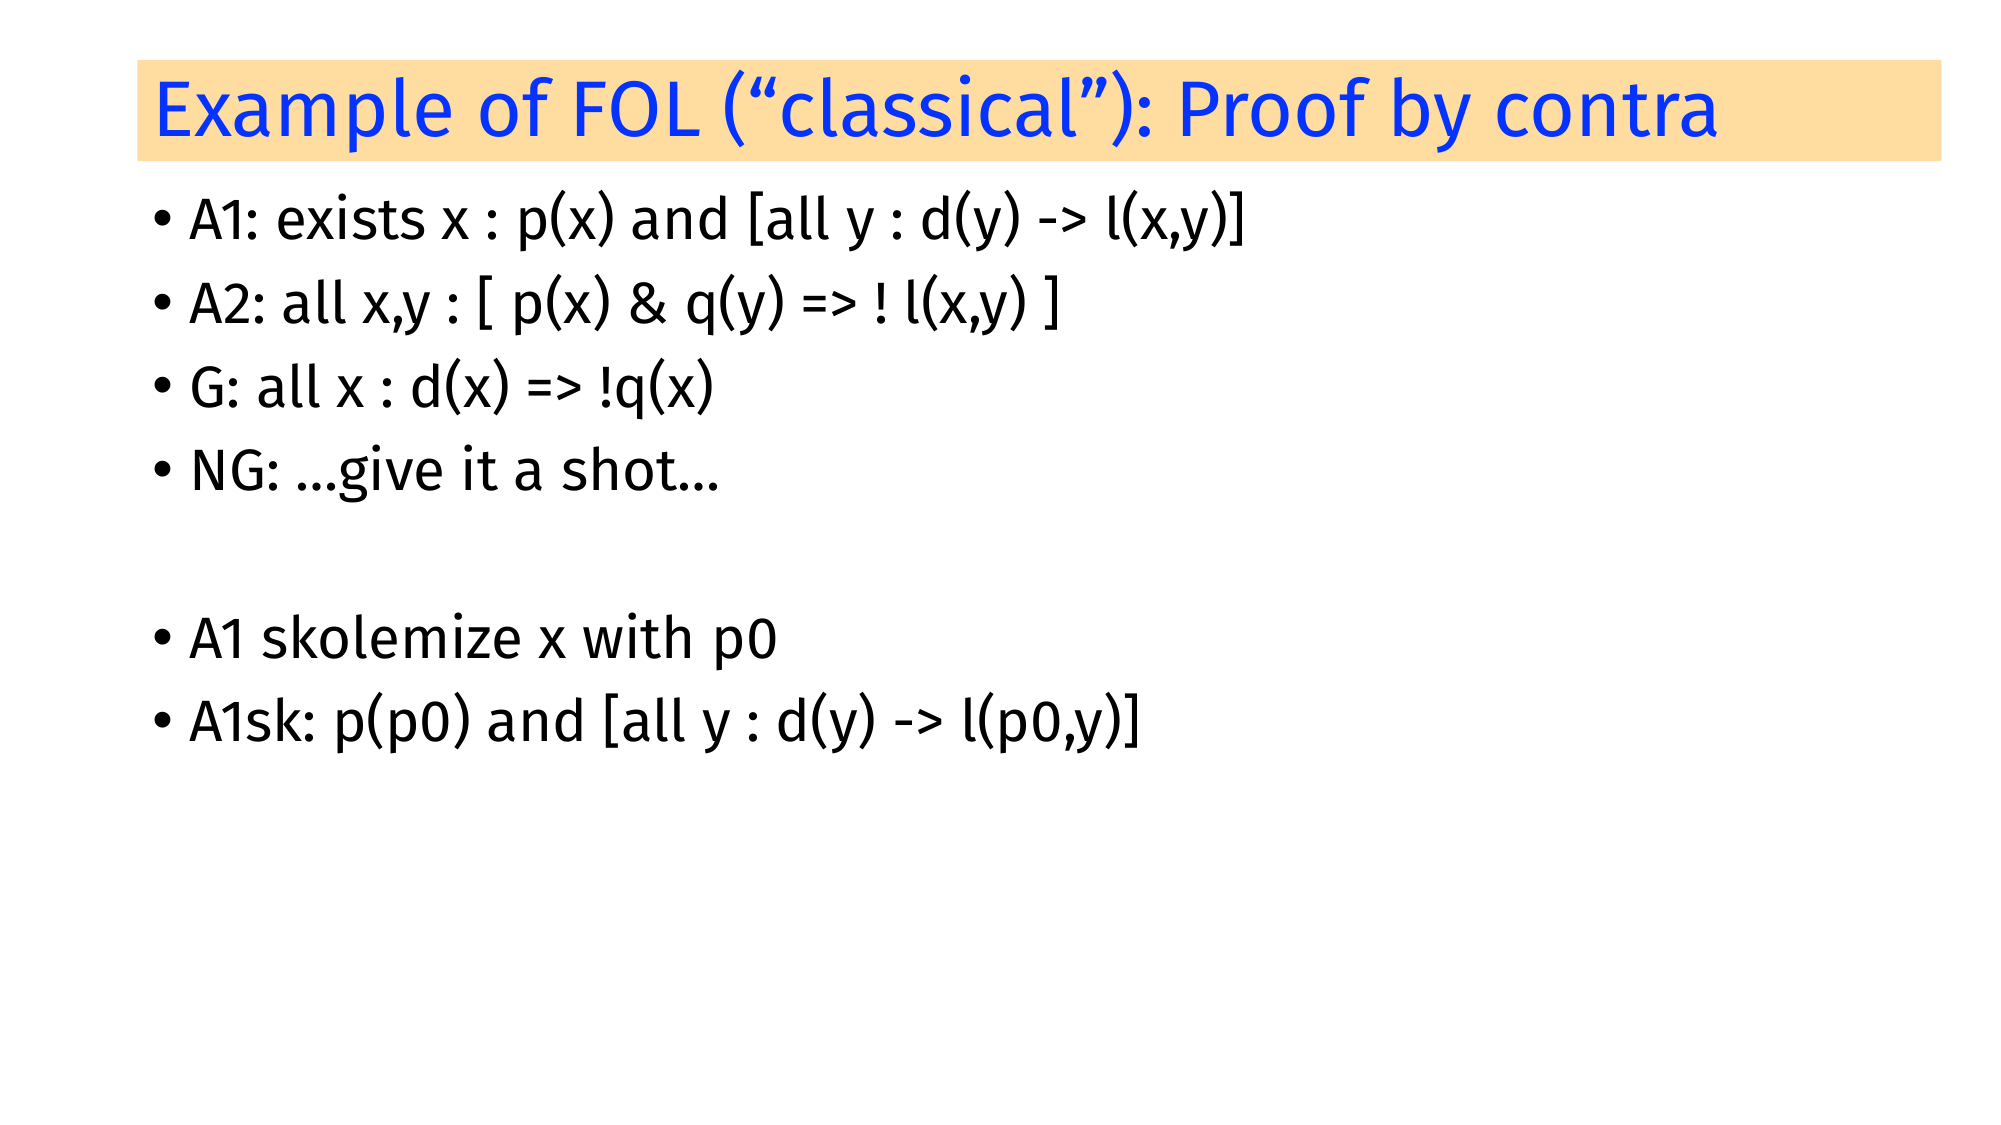

# Example of FOL (“classical”): Proof by contra
A1: exists x : p(x) and [all y : d(y) -> l(x,y)]
A2: all x,y : [ p(x) & q(y) => ! l(x,y) ]
G: all x : d(x) => !q(x)
NG: …give it a shot…

A1 skolemize x with p0
A1sk: p(p0) and [all y : d(y) -> l(p0,y)]